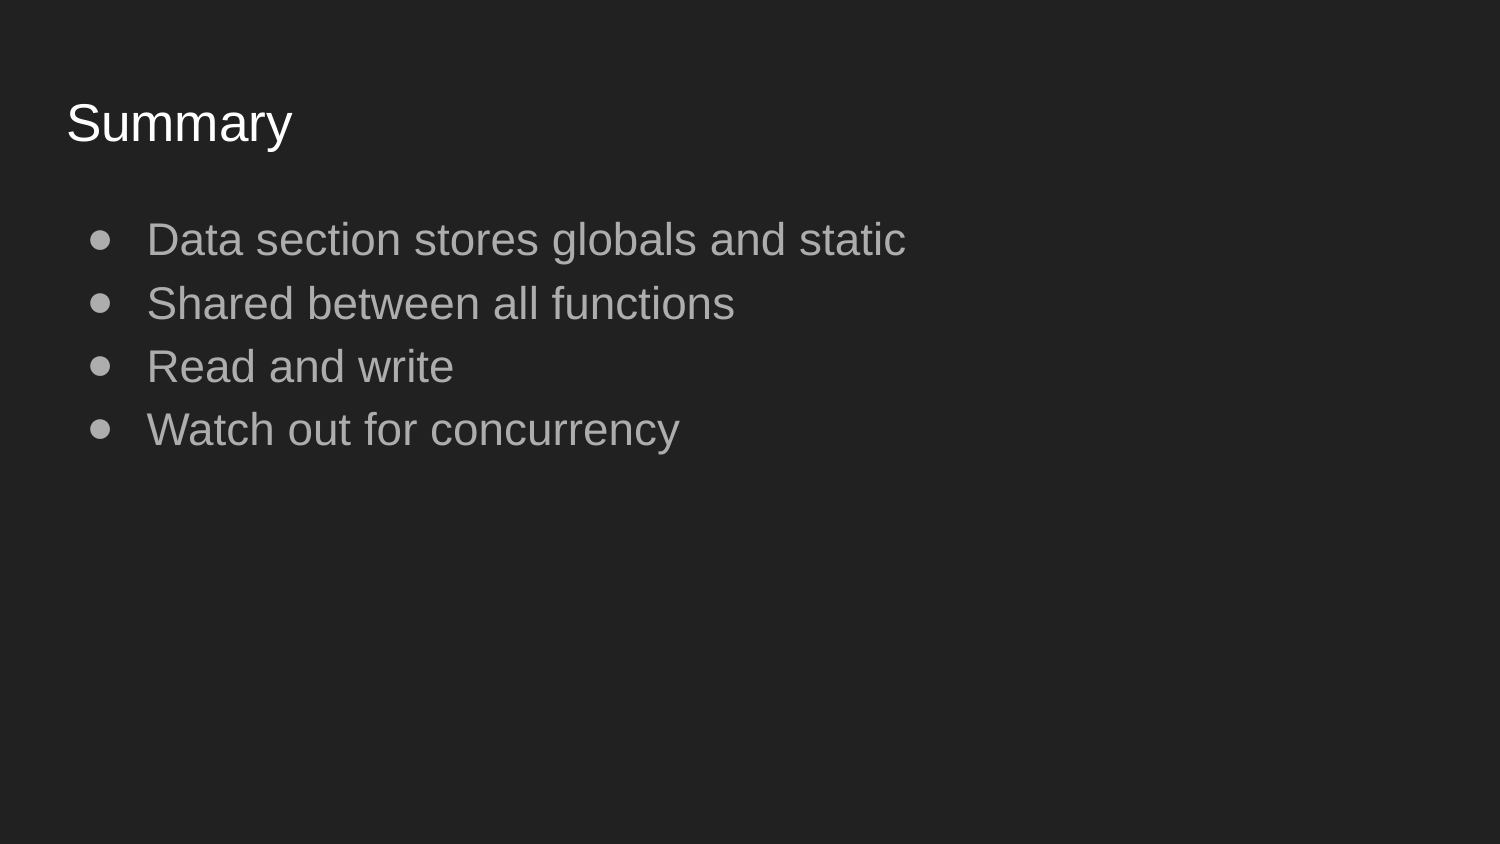

# Summary
Data section stores globals and static
Shared between all functions
Read and write
Watch out for concurrency